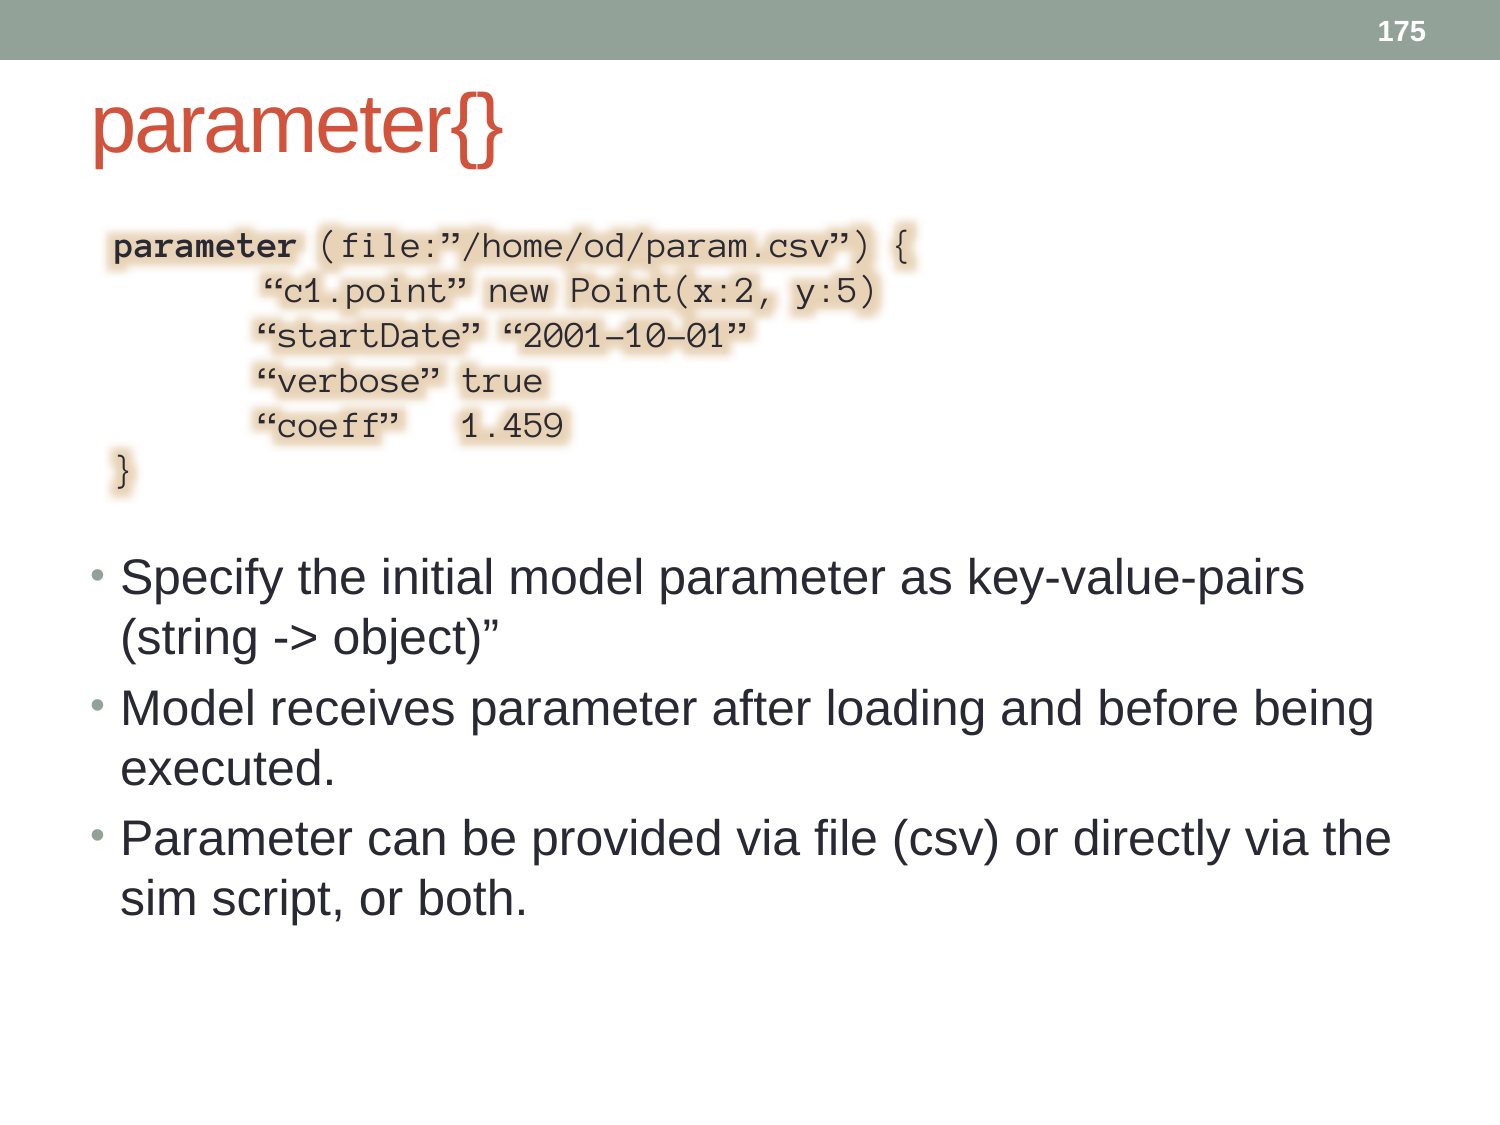

175
# parameter{}
parameter (file:”/home/od/param.csv”) {
	“c1.point” new Point(x:2, y:5)
       “startDate” “2001-10-01”
       “verbose” true
       “coeff”   1.459
}
Specify the initial model parameter as key-value-pairs (string -> object)”
Model receives parameter after loading and before being executed.
Parameter can be provided via file (csv) or directly via the sim script, or both.